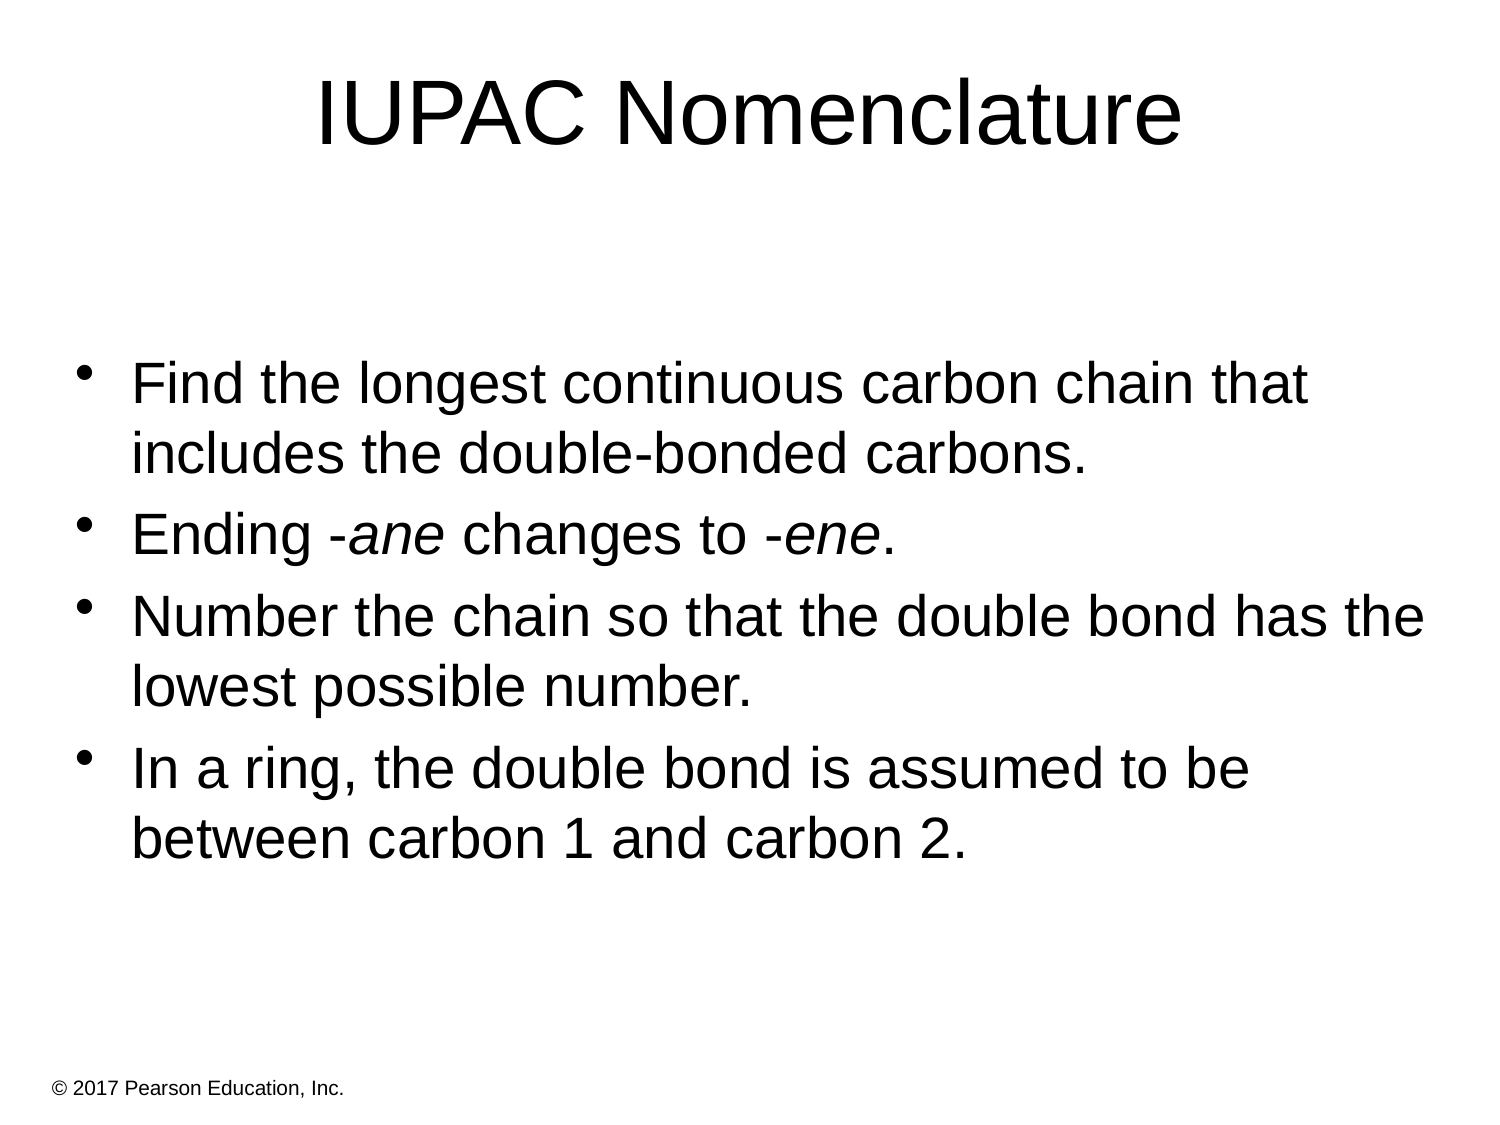

# IUPAC Nomenclature
Find the longest continuous carbon chain that includes the double-bonded carbons.
Ending -ane changes to -ene.
Number the chain so that the double bond has the lowest possible number.
In a ring, the double bond is assumed to be between carbon 1 and carbon 2.